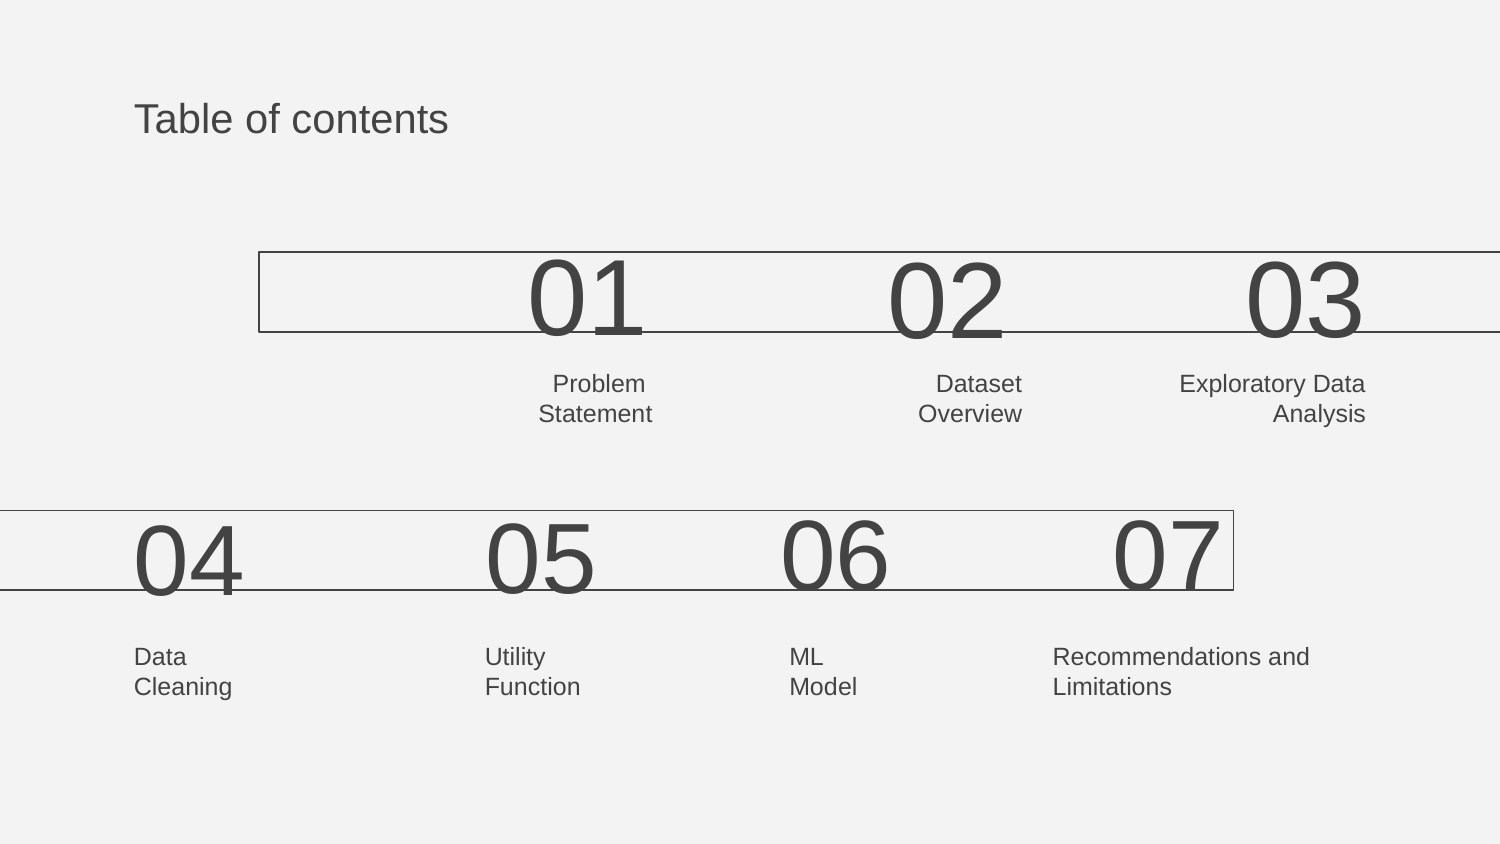

# Table of contents
01
03
02

Dataset
Overview
Problem
Statement
Exploratory Data Analysis
07
06
05
04

ML
Model
Recommendations and Limitations
Utility Function
Data
Cleaning